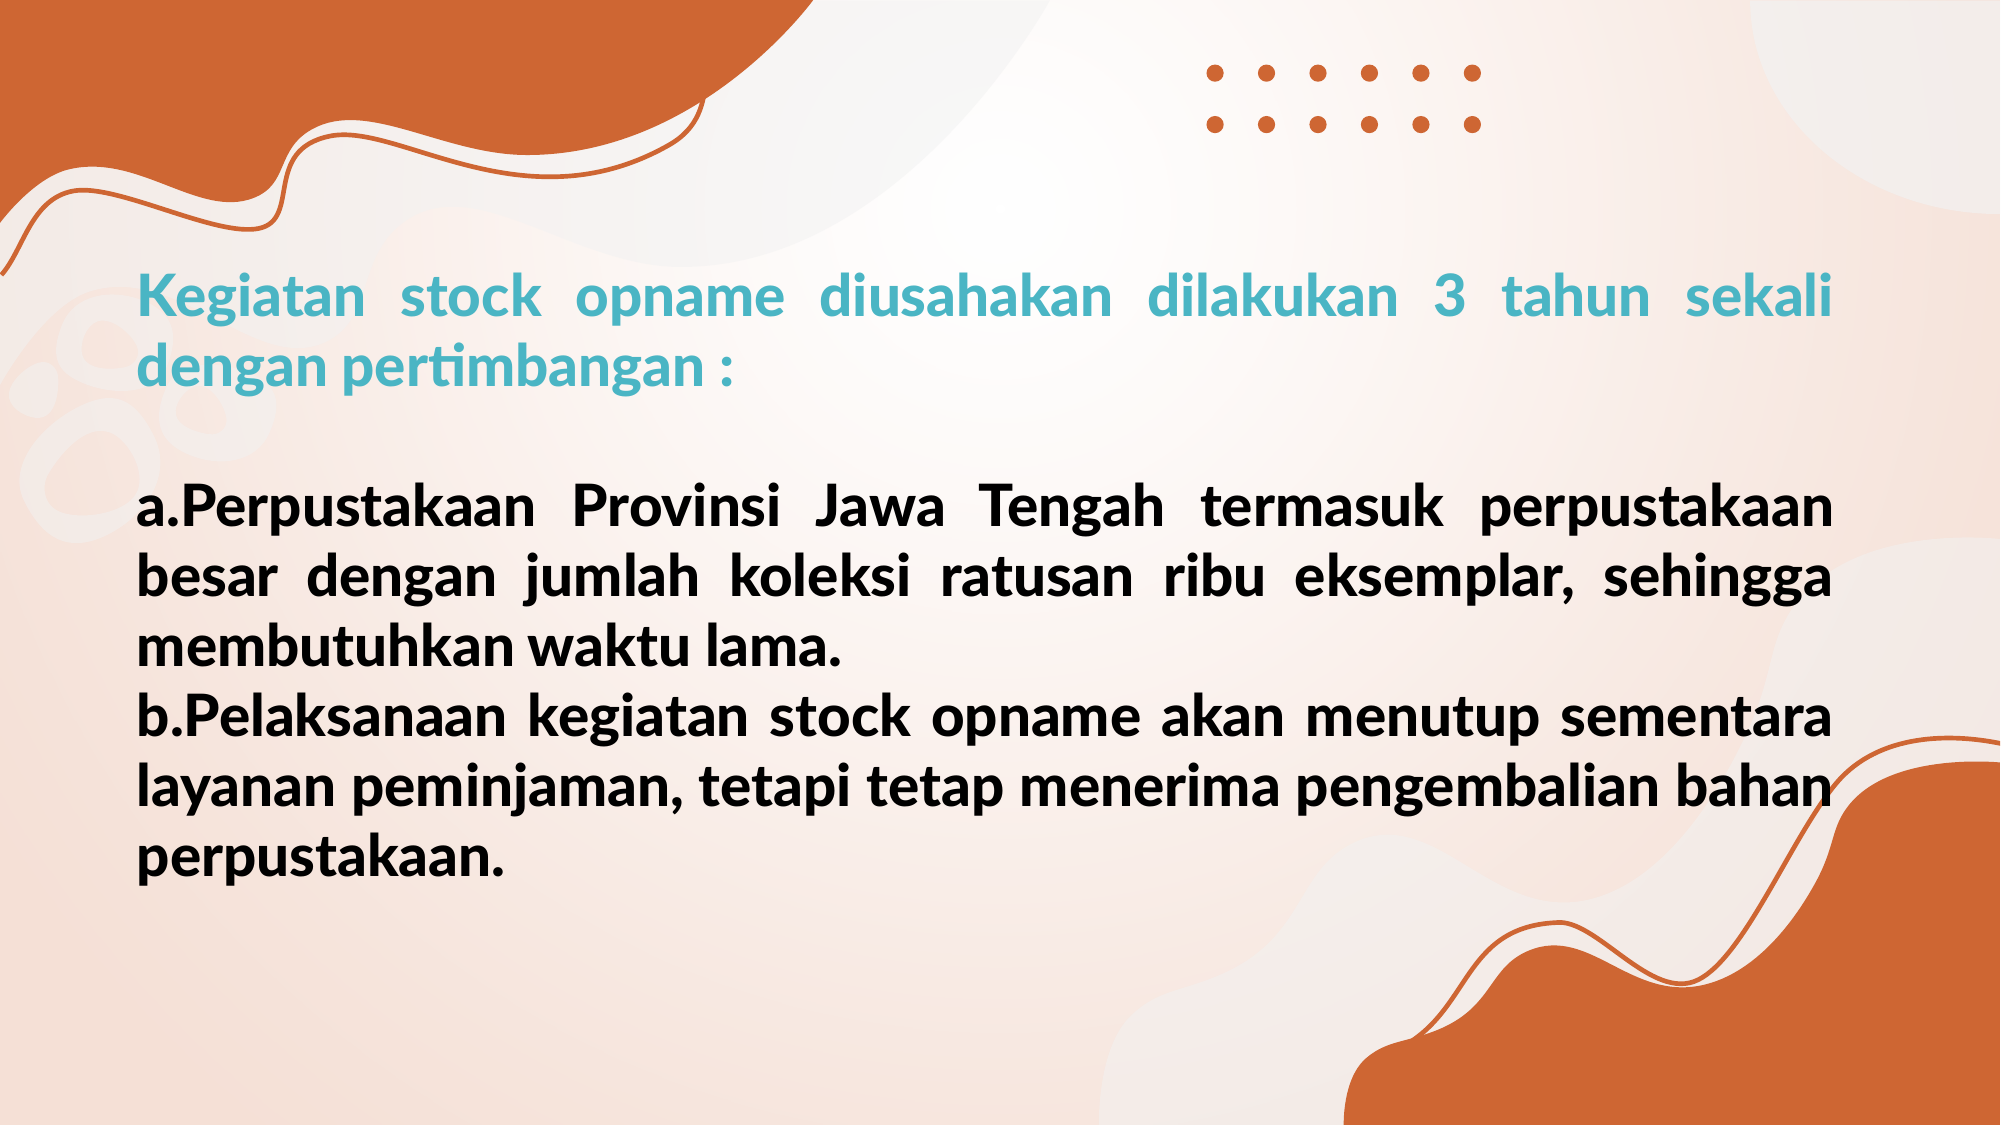

Kegiatan stock opname diusahakan dilakukan 3 tahun sekali dengan pertimbangan :

a.Perpustakaan Provinsi Jawa Tengah termasuk perpustakaan besar dengan jumlah koleksi ratusan ribu eksemplar, sehingga membutuhkan waktu lama.
b.Pelaksanaan kegiatan stock opname akan menutup sementara layanan peminjaman, tetapi tetap menerima pengembalian bahan perpustakaan.